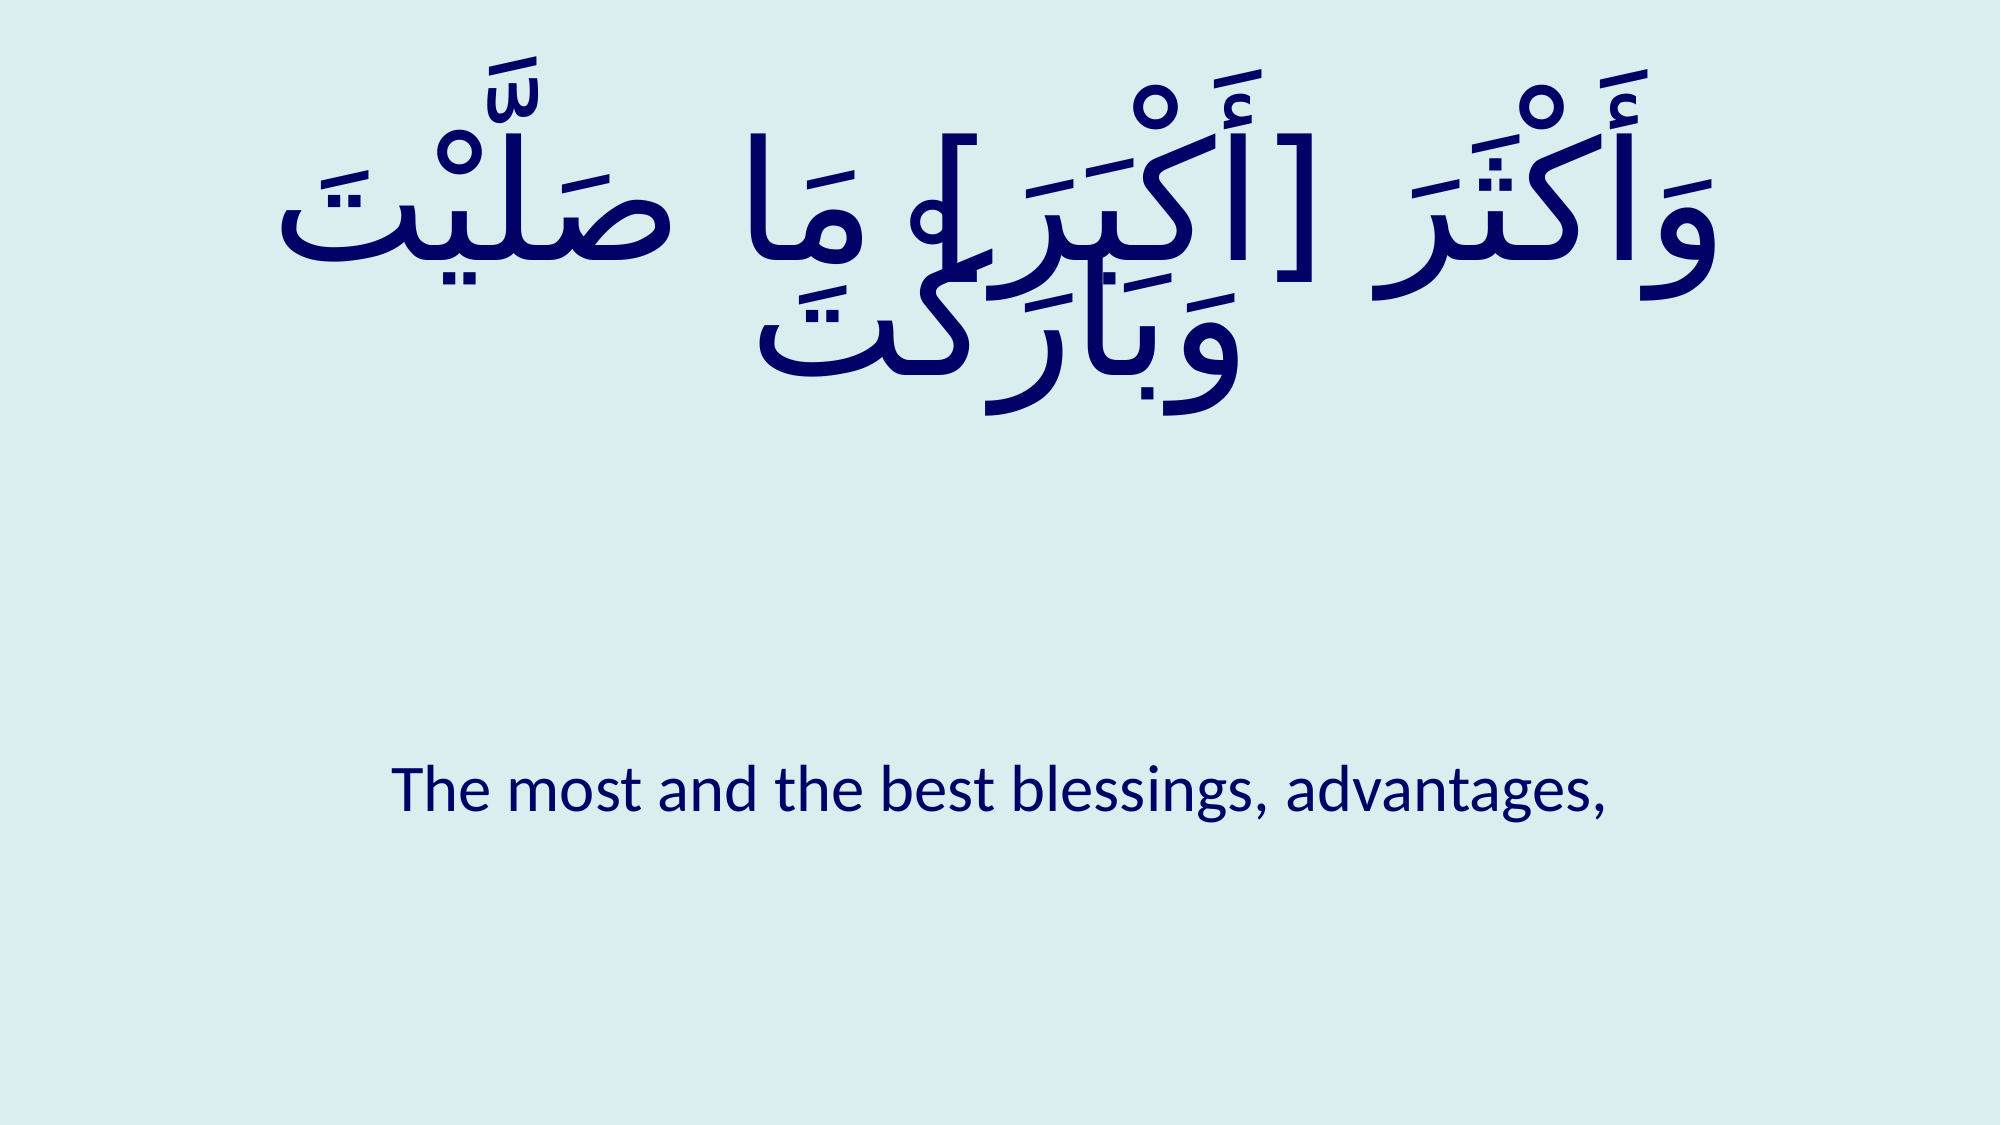

# وَأَكْثَرَ [أَكْبَرَ] مَا صَلَّيْتَ وَبَارَكْتَ
The most and the best blessings, advantages,